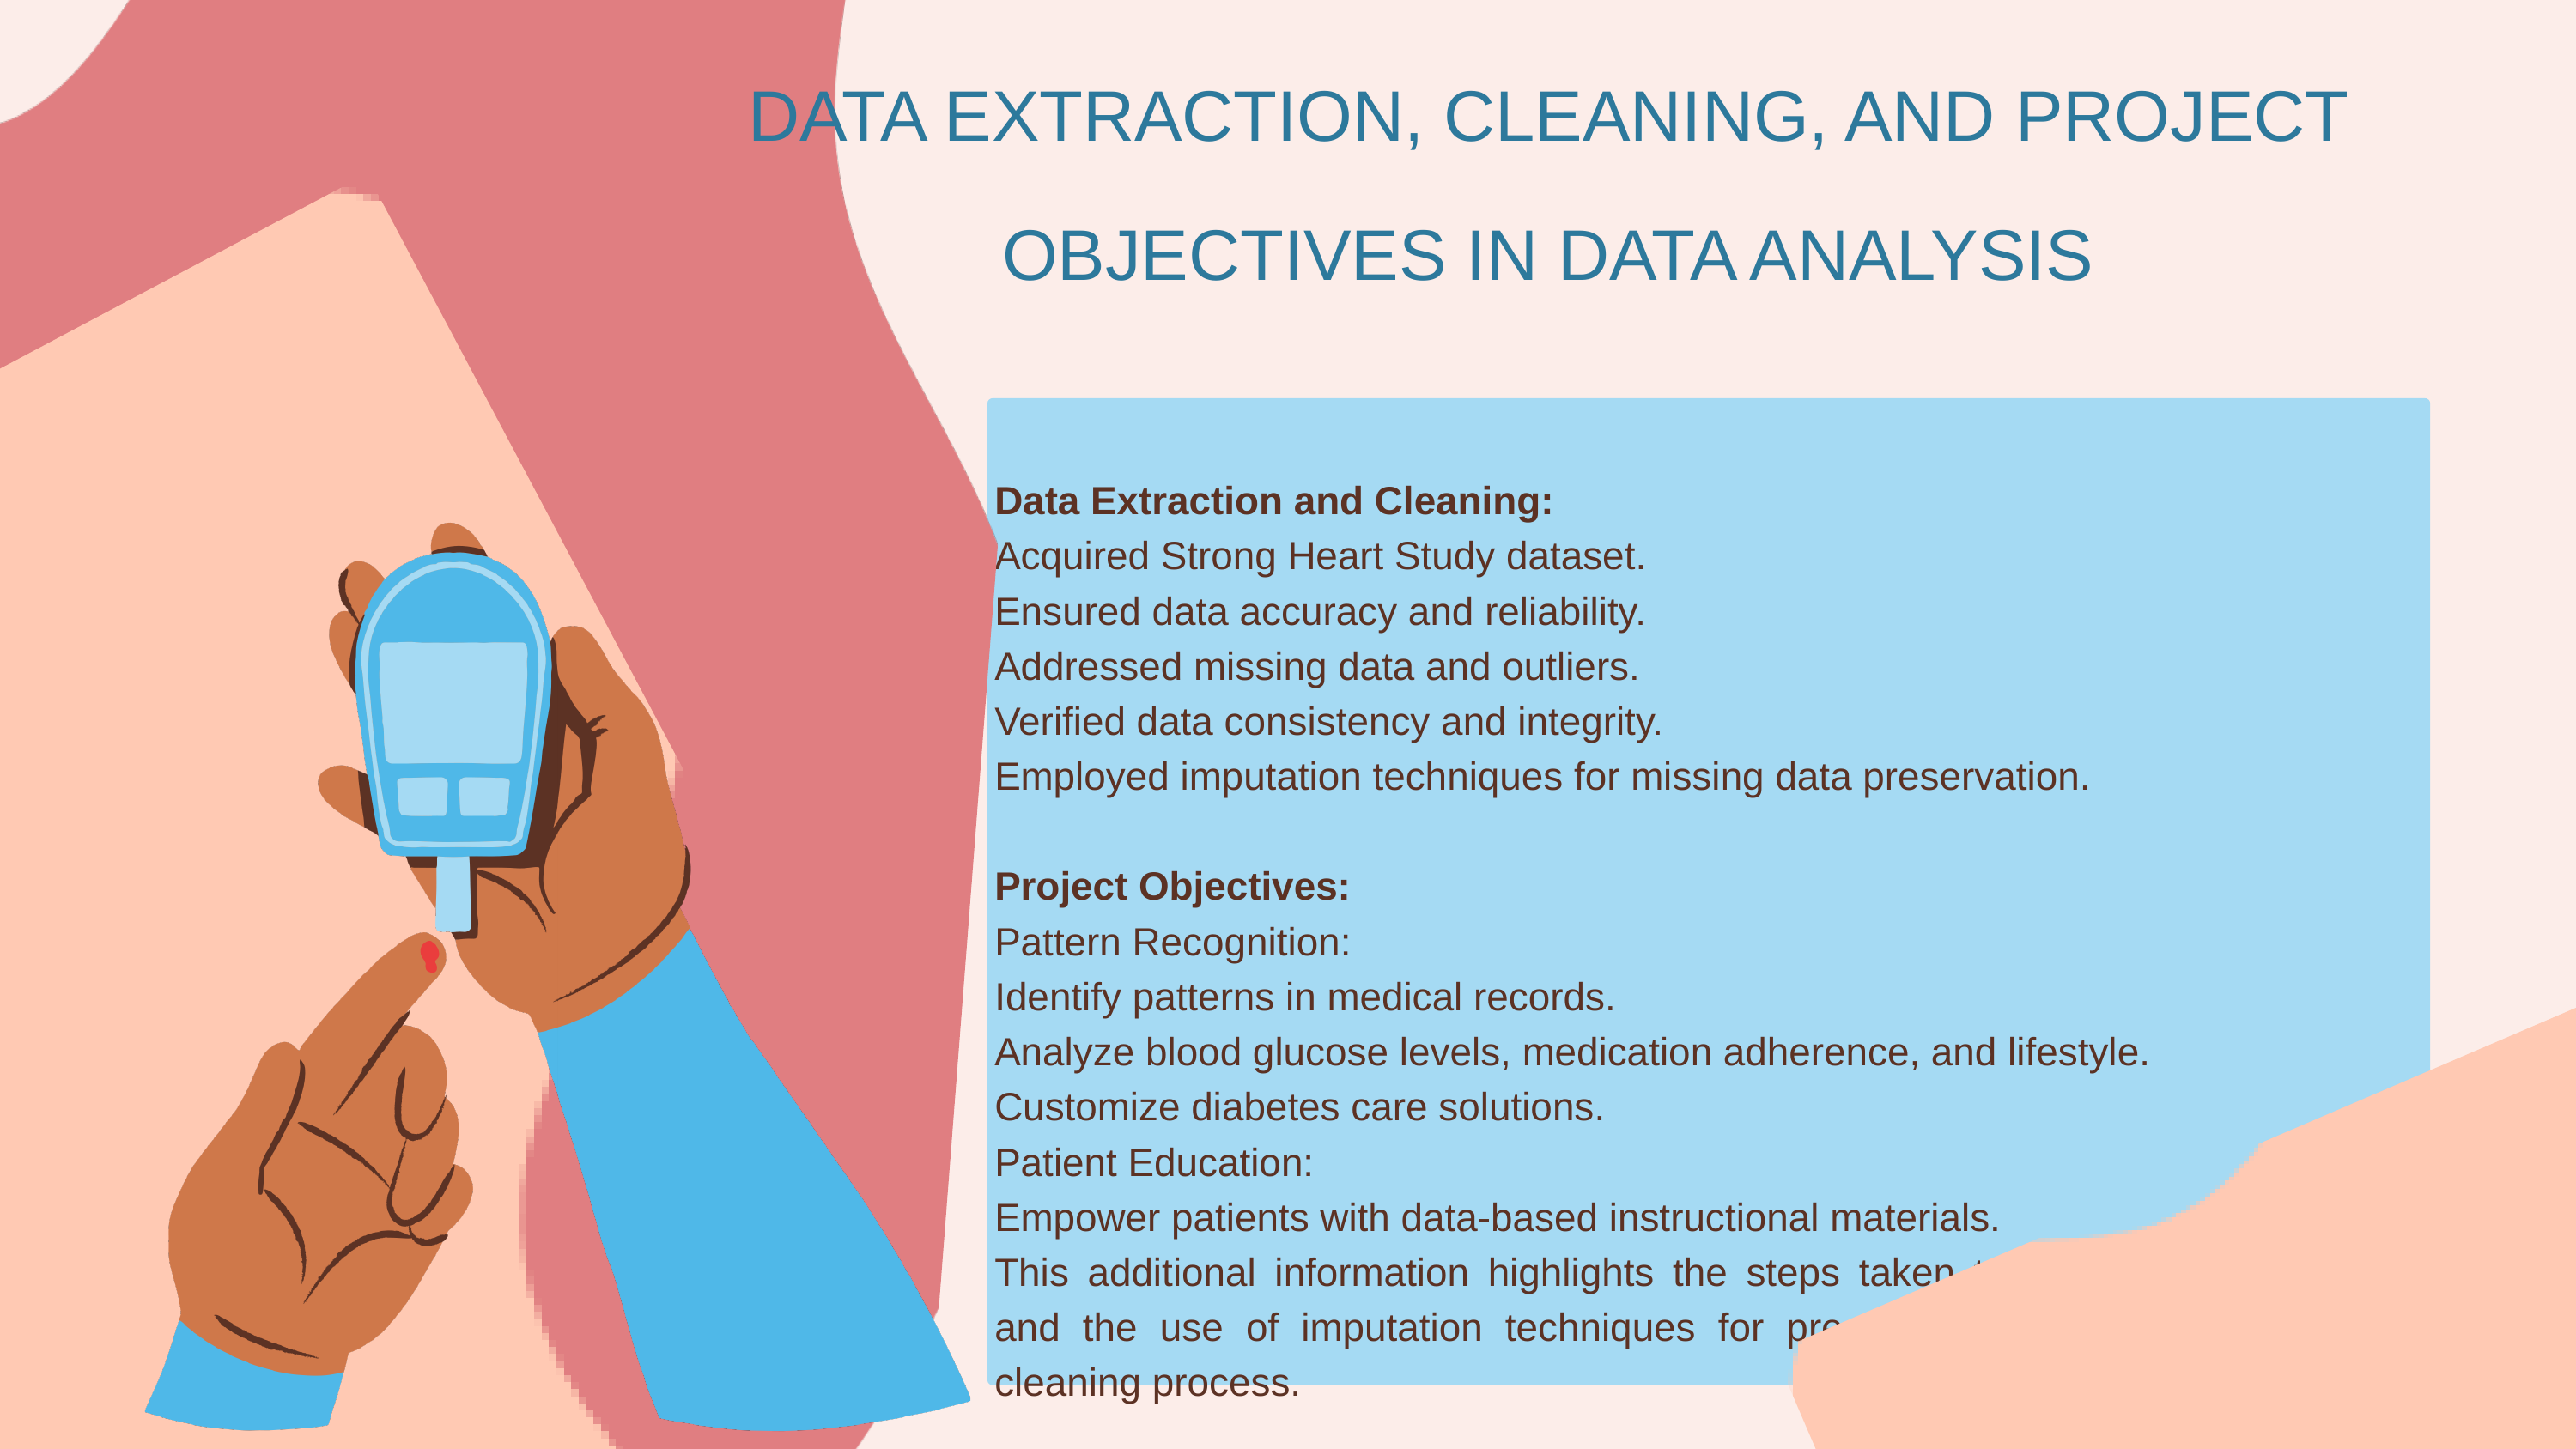

DATA EXTRACTION, CLEANING, AND PROJECT OBJECTIVES IN DATA ANALYSIS

Data Extraction and Cleaning:
Acquired Strong Heart Study dataset.
Ensured data accuracy and reliability.
Addressed missing data and outliers.
Verified data consistency and integrity.
Employed imputation techniques for missing data preservation.

Project Objectives:
Pattern Recognition:
Identify patterns in medical records.
Analyze blood glucose levels, medication adherence, and lifestyle.
Customize diabetes care solutions.
Patient Education:
Empower patients with data-based instructional materials.
This additional information highlights the steps taken to verify data consistency and the use of imputation techniques for preserving data integrity during the cleaning process.